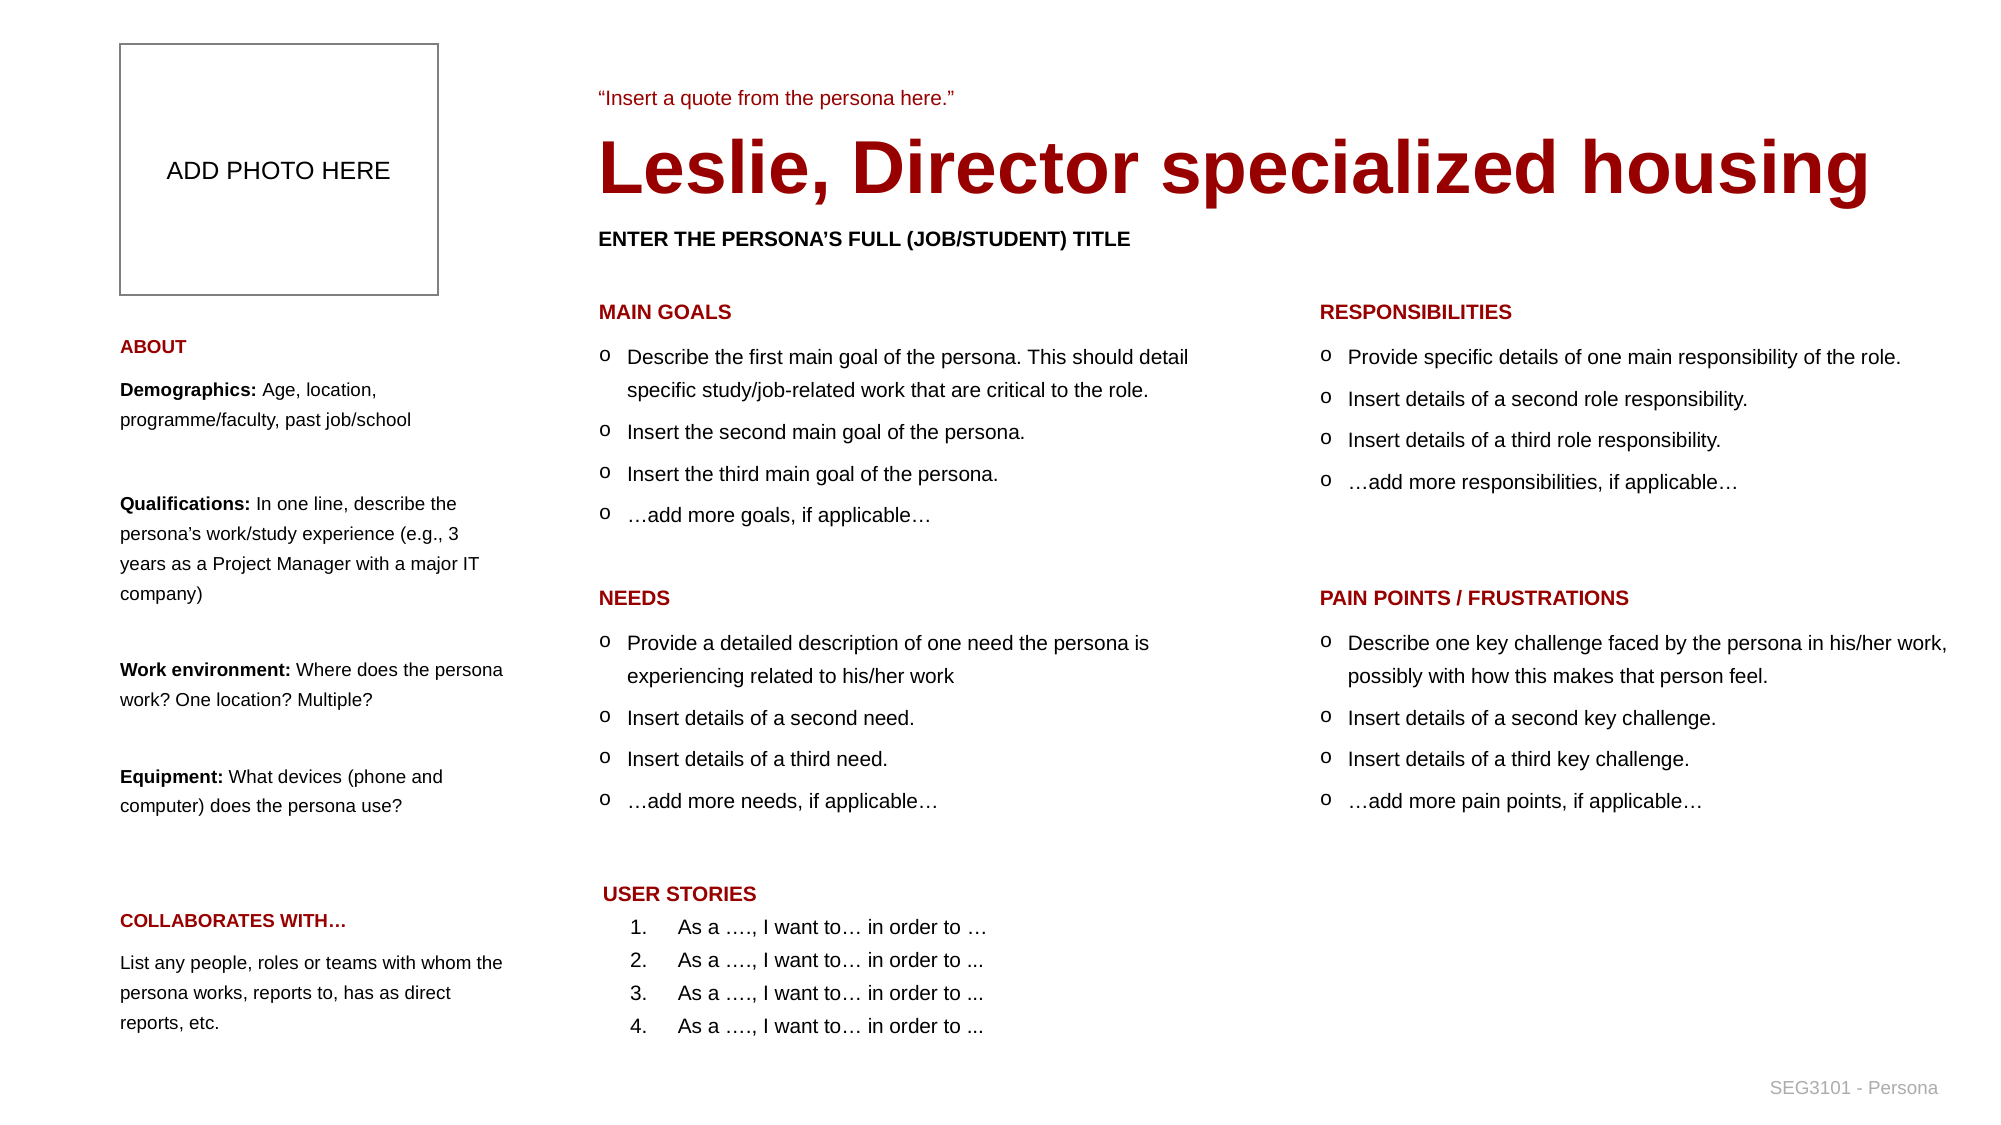

ADD PHOTO HERE
“Insert a quote from the persona here.”
Leslie, Director specialized housing
ENTER THE PERSONA’S FULL (JOB/STUDENT) TITLE
MAIN GOALS
Describe the first main goal of the persona. This should detail specific study/job-related work that are critical to the role.
Insert the second main goal of the persona.
Insert the third main goal of the persona.
…add more goals, if applicable…
RESPONSIBILITIES
Provide specific details of one main responsibility of the role.
Insert details of a second role responsibility.
Insert details of a third role responsibility.
…add more responsibilities, if applicable…

ABOUT
Demographics: Age, location, programme/faculty, past job/school

Qualifications: In one line, describe the persona’s work/study experience (e.g., 3 years as a Project Manager with a major IT company)

Work environment: Where does the persona work? One location? Multiple?

Equipment: What devices (phone and computer) does the persona use?

COLLABORATES WITH…
List any people, roles or teams with whom the persona works, reports to, has as direct reports, etc.
NEEDS
Provide a detailed description of one need the persona is experiencing related to his/her work
Insert details of a second need.
Insert details of a third need.
…add more needs, if applicable…
PAIN POINTS / FRUSTRATIONS
Describe one key challenge faced by the persona in his/her work, possibly with how this makes that person feel.
Insert details of a second key challenge.
Insert details of a third key challenge.
…add more pain points, if applicable…
USER STORIES
As a …., I want to… in order to …
As a …., I want to… in order to ...
As a …., I want to… in order to ...
As a …., I want to… in order to ...
SEG3101 - Persona